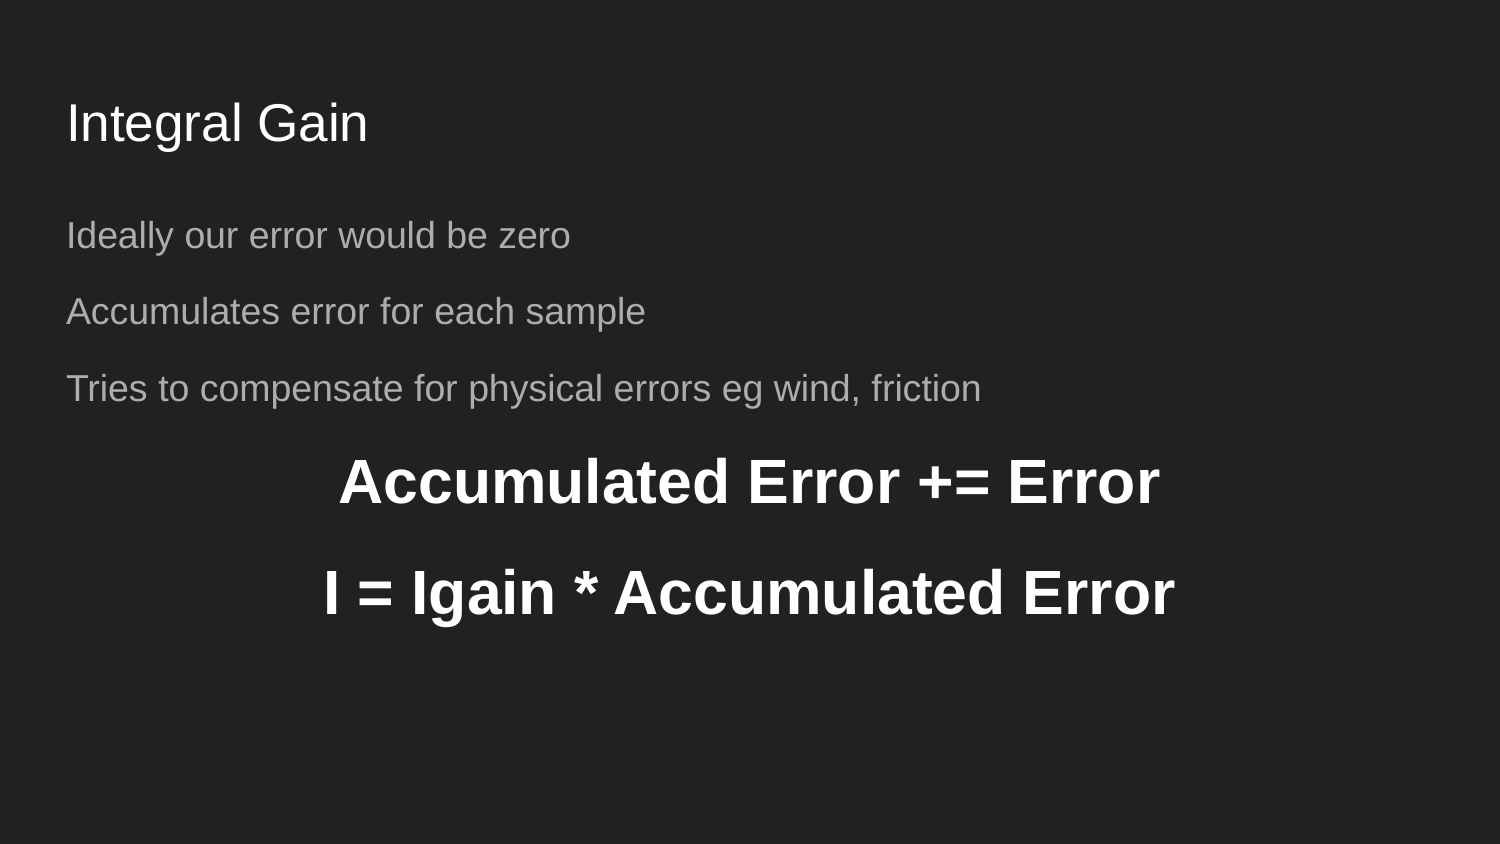

# Integral Gain
Ideally our error would be zero
Accumulates error for each sample
Tries to compensate for physical errors eg wind, friction

Accumulated Error += Error
I = Igain * Accumulated Error